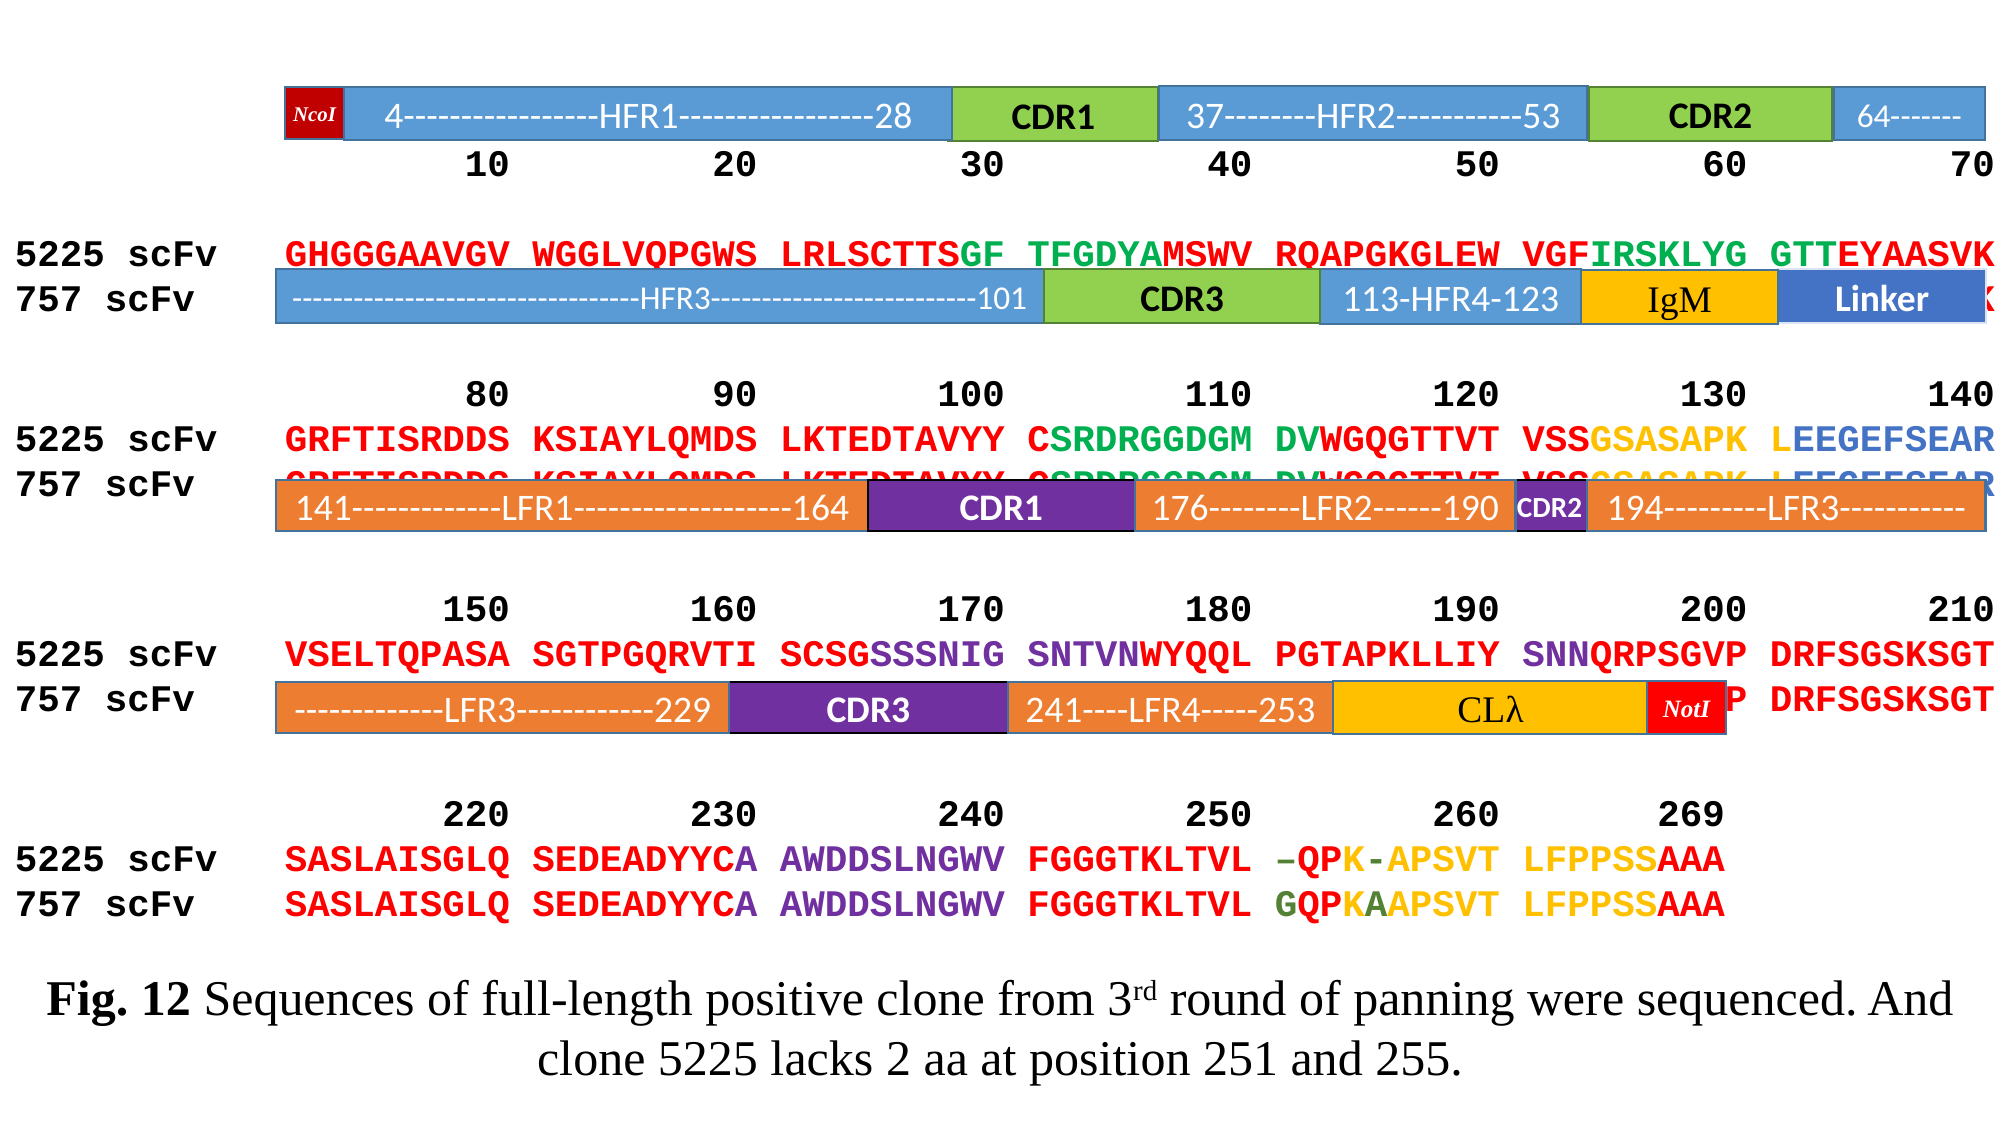

10         20         30         40         50         60         70
5225 scFv   GHGGGAAVGV WGGLVQPGWS LRLSCTTSGF TFGDYAMSWV RQAPGKGLEW VGFIRSKLYG GTTEYAASVK
757 scFv    GHGGGAAVGV WGGLVQPGWS LRLSCTTSGF TFGDYAMSWV RQAPGKGLEW VGFIRSKLYG GTTEYAASVK

                    80         90        100        110        120        130        140
5225 scFv   GRFTISRDDS KSIAYLQMDS LKTEDTAVYY CSRDRGGDGM DVWGQGTTVT VSSGSASAPK LEEGEFSEAR
757 scFv    GRFTISRDDS KSIAYLQMDS LKTEDTAVYY CSRDRGGDGM DVWGQGTTVT VSSGSASAPK LEEGEFSEAR

                   150        160        170        180        190        200        210
5225 scFv   VSELTQPASA SGTPGQRVTI SCSGSSSNIG SNTVNWYQQL PGTAPKLLIY SNNQRPSGVP DRFSGSKSGT
757 scFv    VSELTQPASA SGTPGQRVTI SCSGSSSNIG SNTVNWYQQL PGTAPKLLIY SNNQRPSGVP DRFSGSKSGT

                   220        230        240        250        260       269
5225 scFv   SASLAISGLQ SEDEADYYCA AWDDSLNGWV FGGGTKLTVL –QPK-APSVT LFPPSSAAA
757 scFv    SASLAISGLQ SEDEADYYCA AWDDSLNGWV FGGGTKLTVL GQPKAAPSVT LFPPSSAAA
CDR2
37--------HFR2-----------53
64-------
4-----------------HFR1-----------------28
CDR1
Linker
CDR3
----------------------------------HFR3--------------------------101
113-HFR4-123
141-------------LFR1-------------------164

194---------LFR3-----------
CDR1
176--------LFR2------190
CDR2
241----LFR4-----253
-------------LFR3------------229
CDR3

NcoI
IgM
CLλ
NotI
Fig. 12 Sequences of full-length positive clone from 3rd round of panning were sequenced. And clone 5225 lacks 2 aa at position 251 and 255.